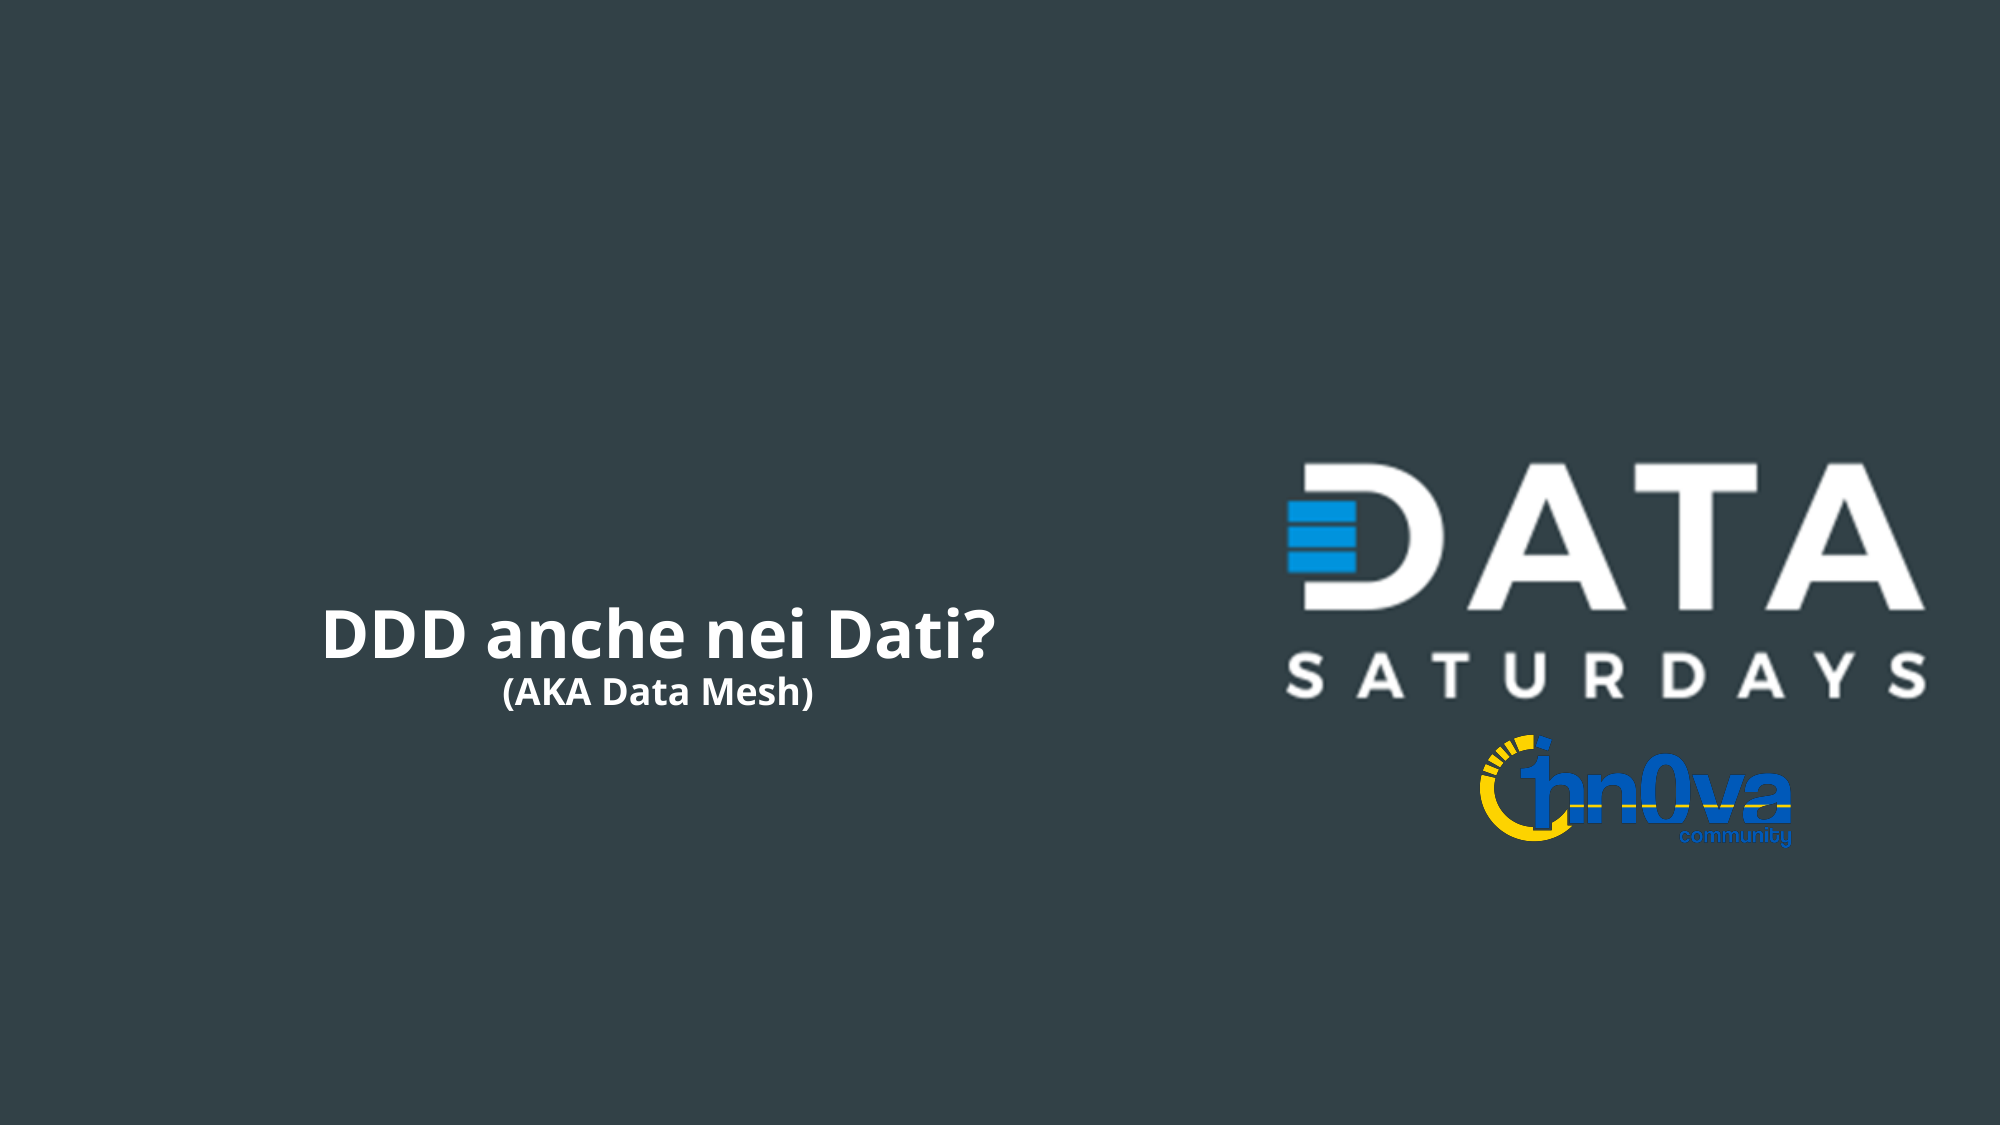

# DDD anche nei Dati? (AKA Data Mesh)